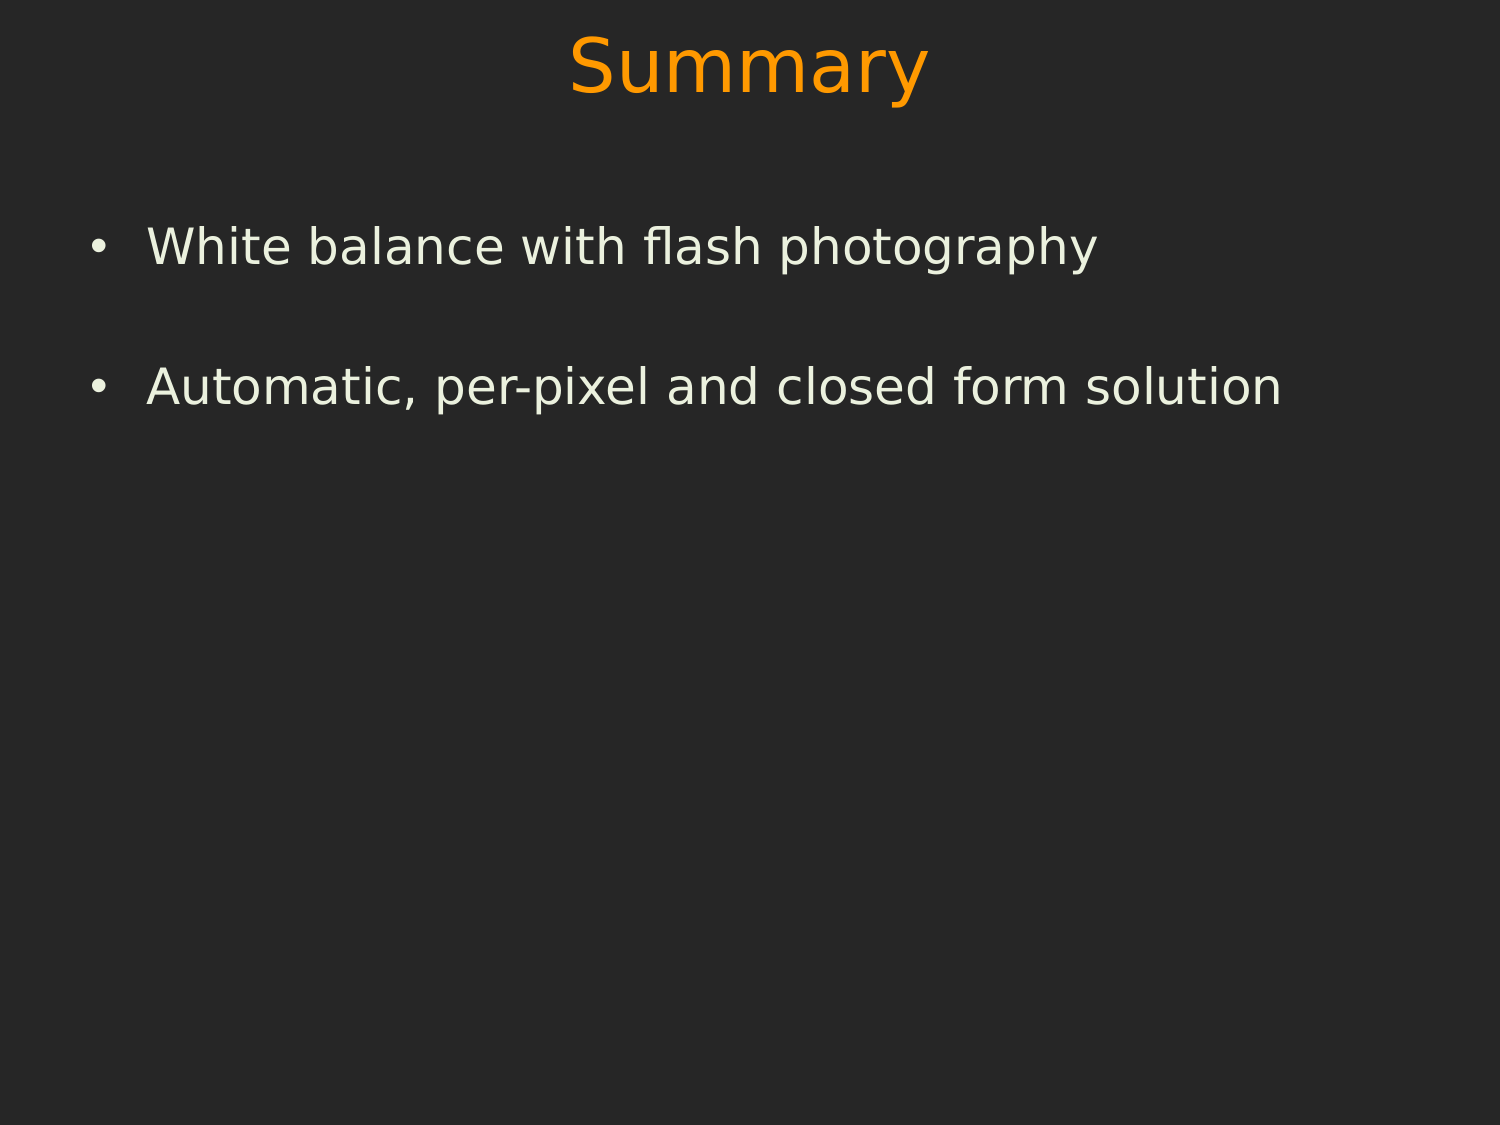

# Summary

White balance with flash photography

Automatic, per-pixel and closed form solution